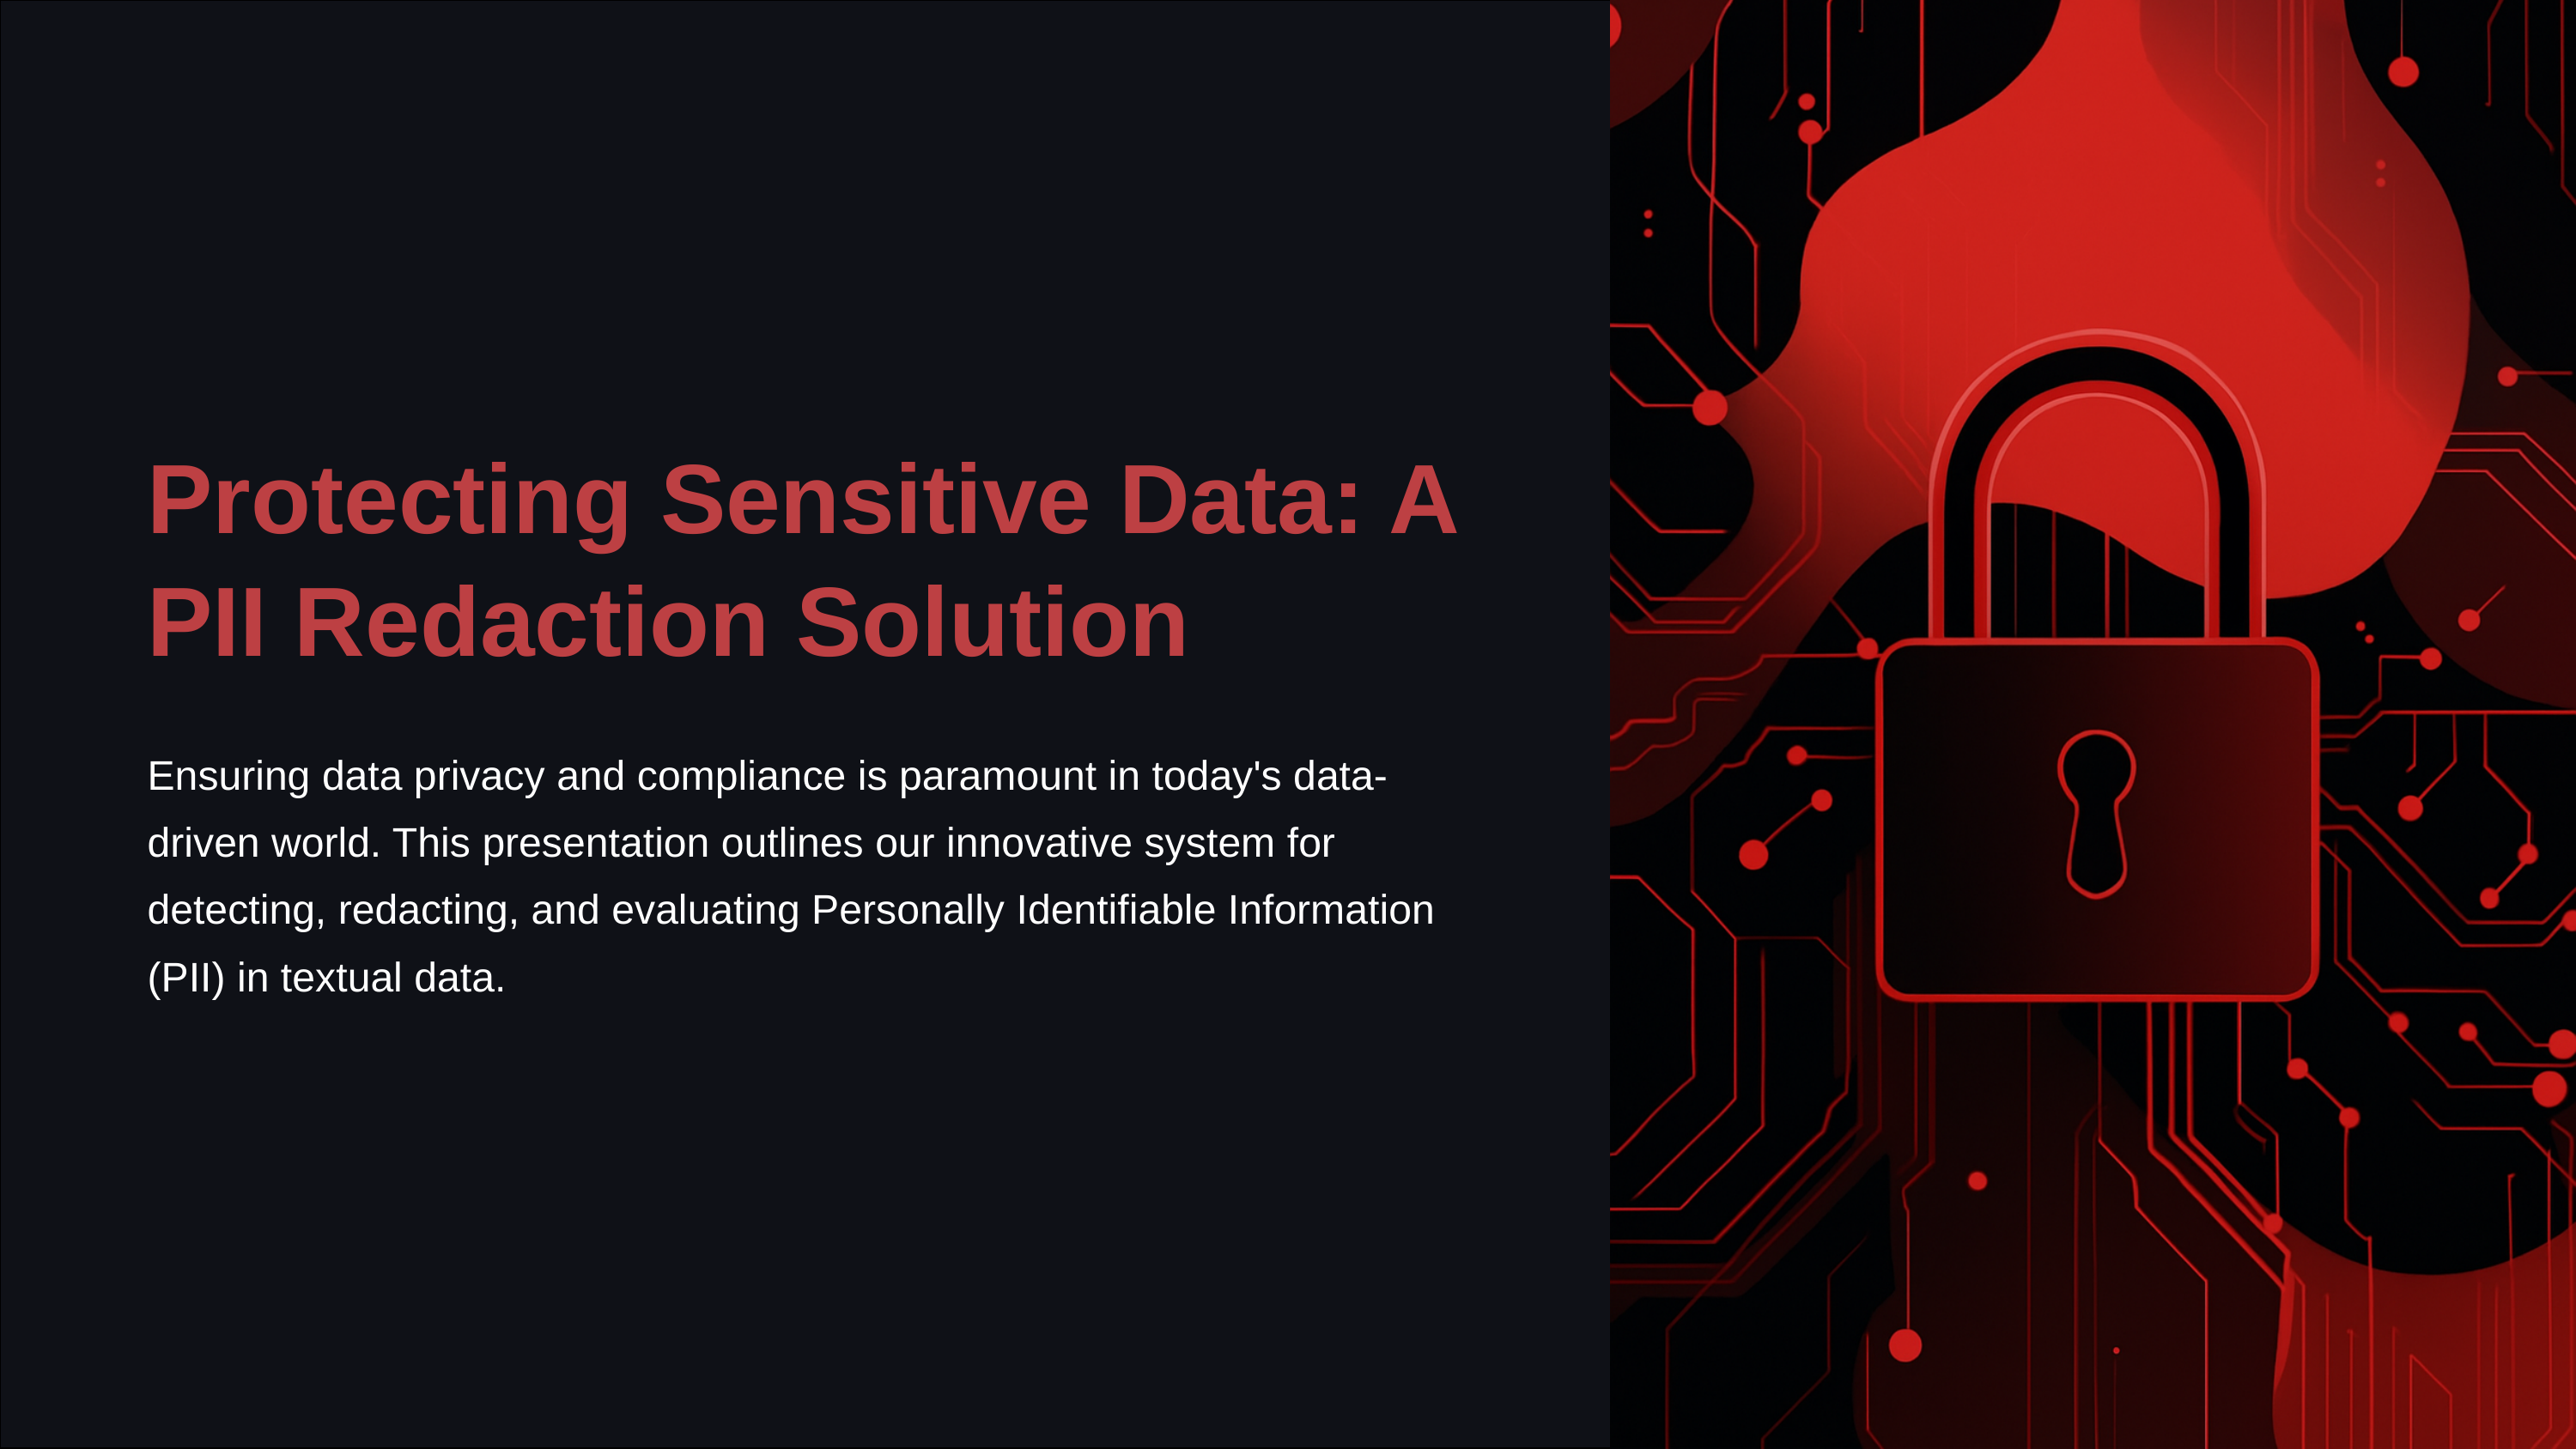

Protecting Sensitive Data: A PII Redaction Solution
Ensuring data privacy and compliance is paramount in today's data-driven world. This presentation outlines our innovative system for detecting, redacting, and evaluating Personally Identifiable Information (PII) in textual data.